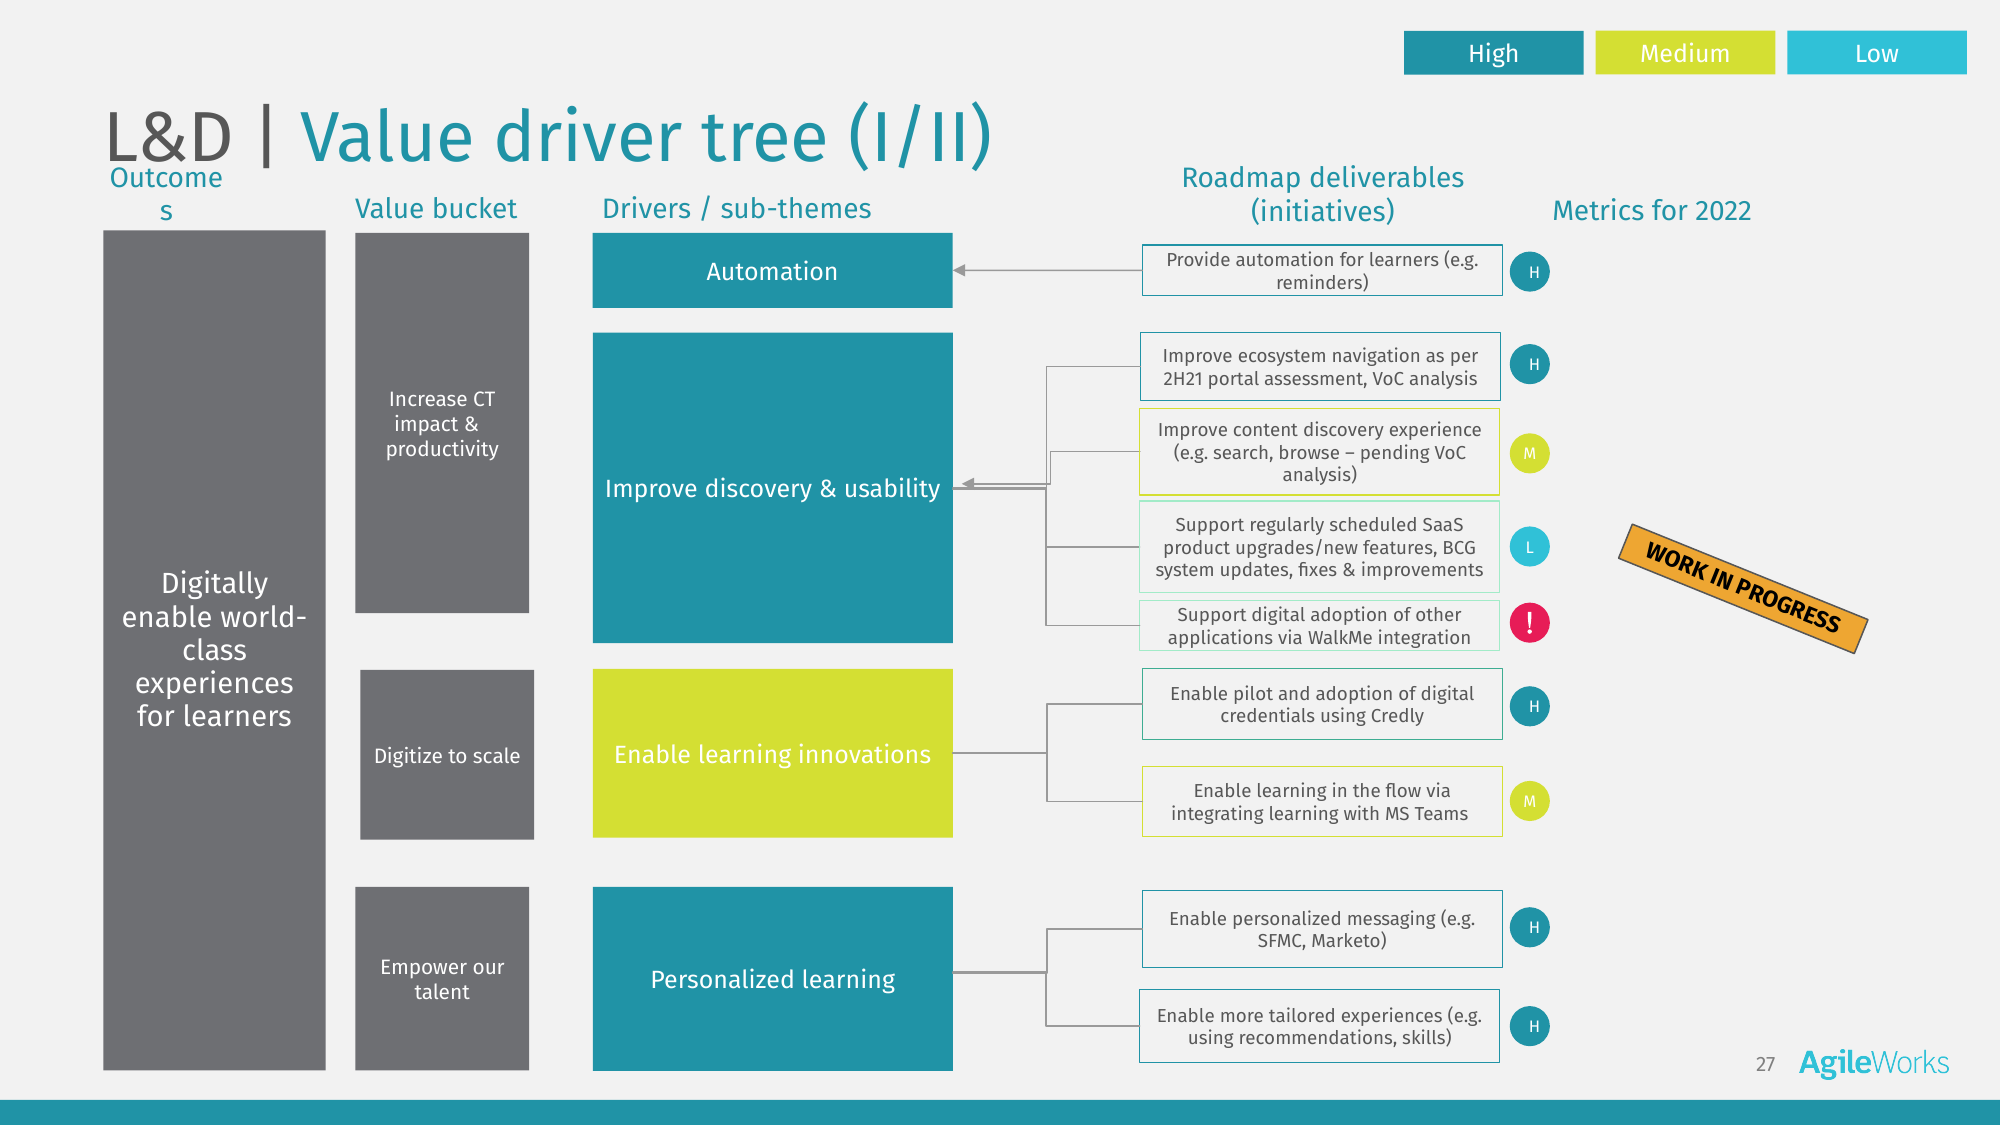

Medium
Low
High
# L&D | Value driver tree (I/II)
Roadmap deliverables (initiatives)
Drivers / sub-themes
Value bucket
Outcomes
Metrics for 2022
Digitally enable world-class experiences for learners

Increase CT impact &
productivity

Automation
Provide automation for learners (e.g. reminders)
H
Improve ecosystem navigation as per 2H21 portal assessment, VoC analysis
Improve discovery & usability
H
Improve content discovery experience (e.g. search, browse – pending VoC analysis)
M
Support regularly scheduled SaaS product upgrades/new features, BCG system updates, fixes & improvements
L
WORK IN PROGRESS
Support digital adoption of other applications via WalkMe integration

Enable learning innovations
Enable pilot and adoption of digital credentials using Credly

Digitize to scale

H
Enable learning in the flow via integrating learning with MS Teams
M

Empower our talent

Personalized learning
Enable personalized messaging (e.g. SFMC, Marketo)
H
Enable more tailored experiences (e.g. using recommendations, skills)
H